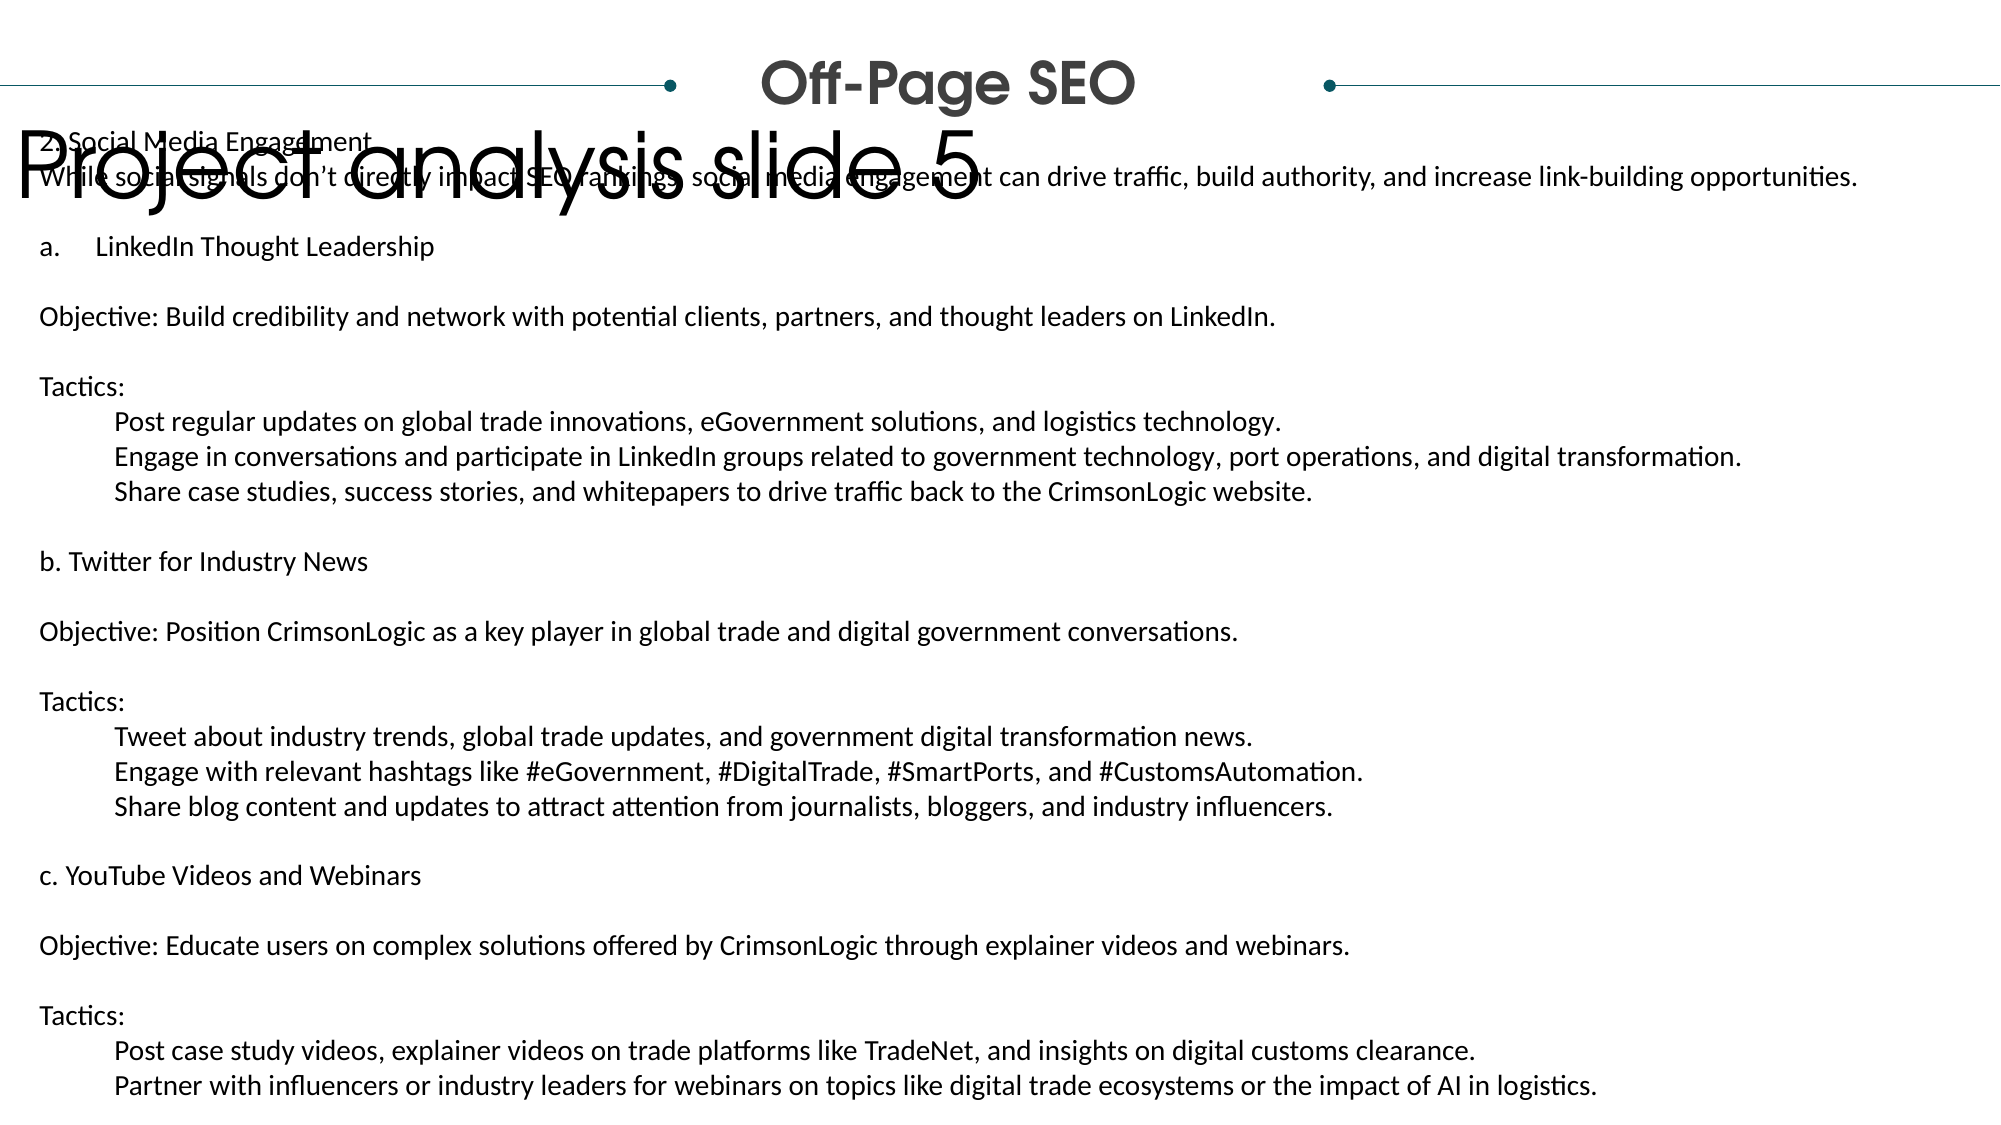

Off-Page SEO
Project analysis slide 5
2. Social Media Engagement
While social signals don’t directly impact SEO rankings, social media engagement can drive traffic, build authority, and increase link-building opportunities.

LinkedIn Thought Leadership

Objective: Build credibility and network with potential clients, partners, and thought leaders on LinkedIn.

Tactics:
Post regular updates on global trade innovations, eGovernment solutions, and logistics technology.
Engage in conversations and participate in LinkedIn groups related to government technology, port operations, and digital transformation.
Share case studies, success stories, and whitepapers to drive traffic back to the CrimsonLogic website.

b. Twitter for Industry News

Objective: Position CrimsonLogic as a key player in global trade and digital government conversations.

Tactics:
Tweet about industry trends, global trade updates, and government digital transformation news.
Engage with relevant hashtags like #eGovernment, #DigitalTrade, #SmartPorts, and #CustomsAutomation.
Share blog content and updates to attract attention from journalists, bloggers, and industry influencers.

c. YouTube Videos and Webinars

Objective: Educate users on complex solutions offered by CrimsonLogic through explainer videos and webinars.

Tactics:
Post case study videos, explainer videos on trade platforms like TradeNet, and insights on digital customs clearance.
Partner with influencers or industry leaders for webinars on topics like digital trade ecosystems or the impact of AI in logistics.